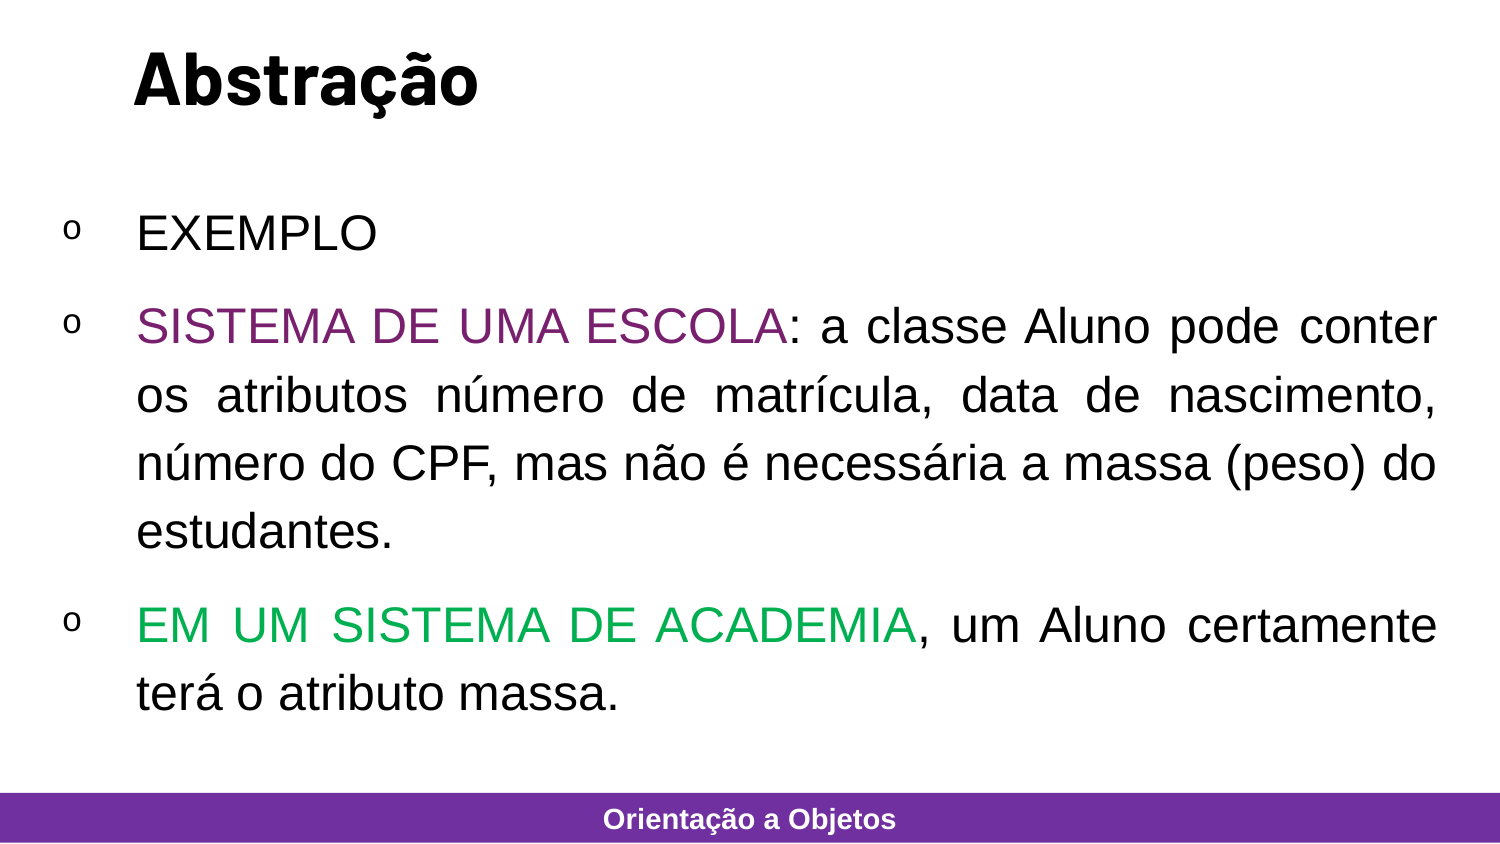

# Abstração
Exemplo
Sistema de uma escola: a classe Aluno pode conter os atributos número de matrícula, data de nascimento, número do CPF, mas não é necessária a massa (peso) do estudantes.
Em um sistema de academia, um Aluno certamente terá o atributo massa.